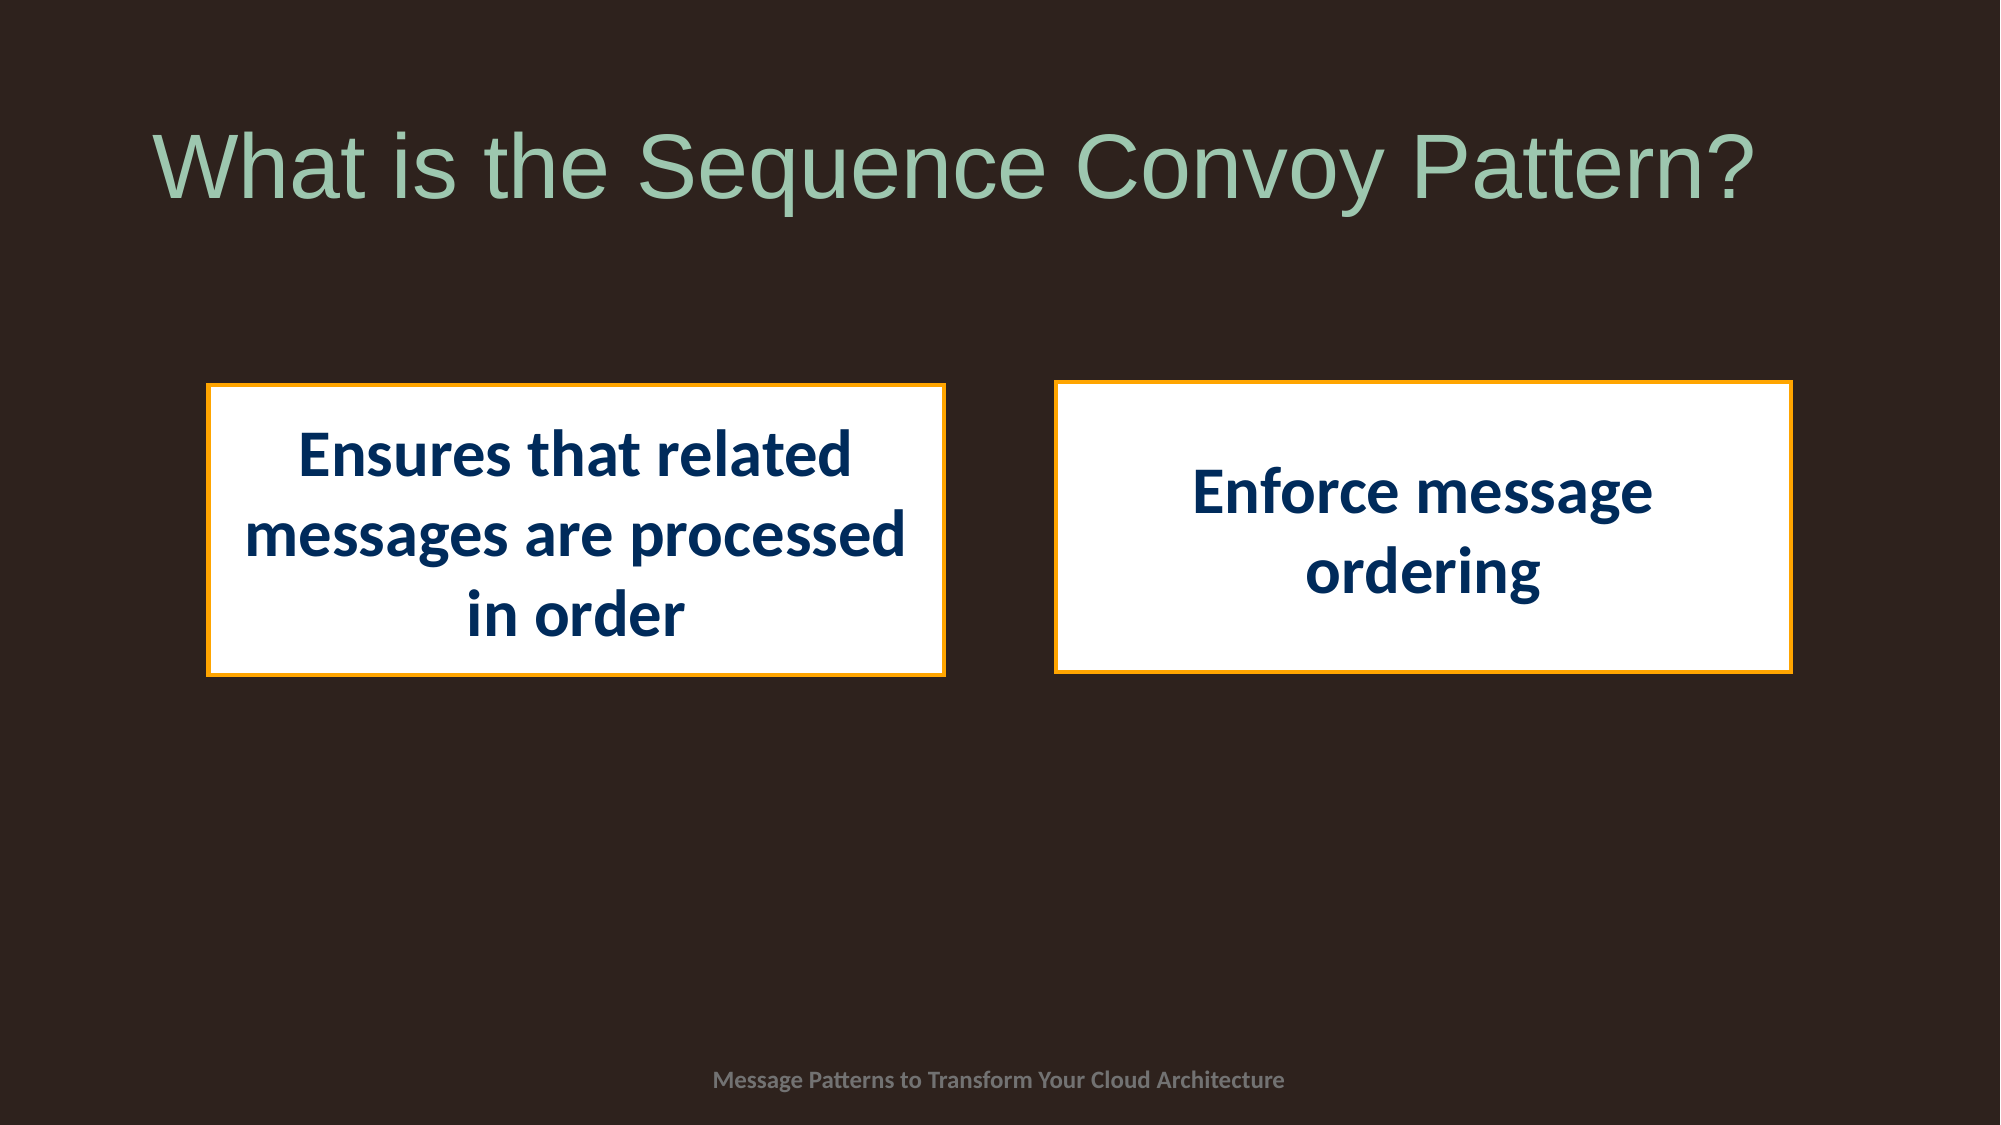

# What is the Sequence Convoy Pattern?
Enforce message ordering
Ensures that related messages are processed in order